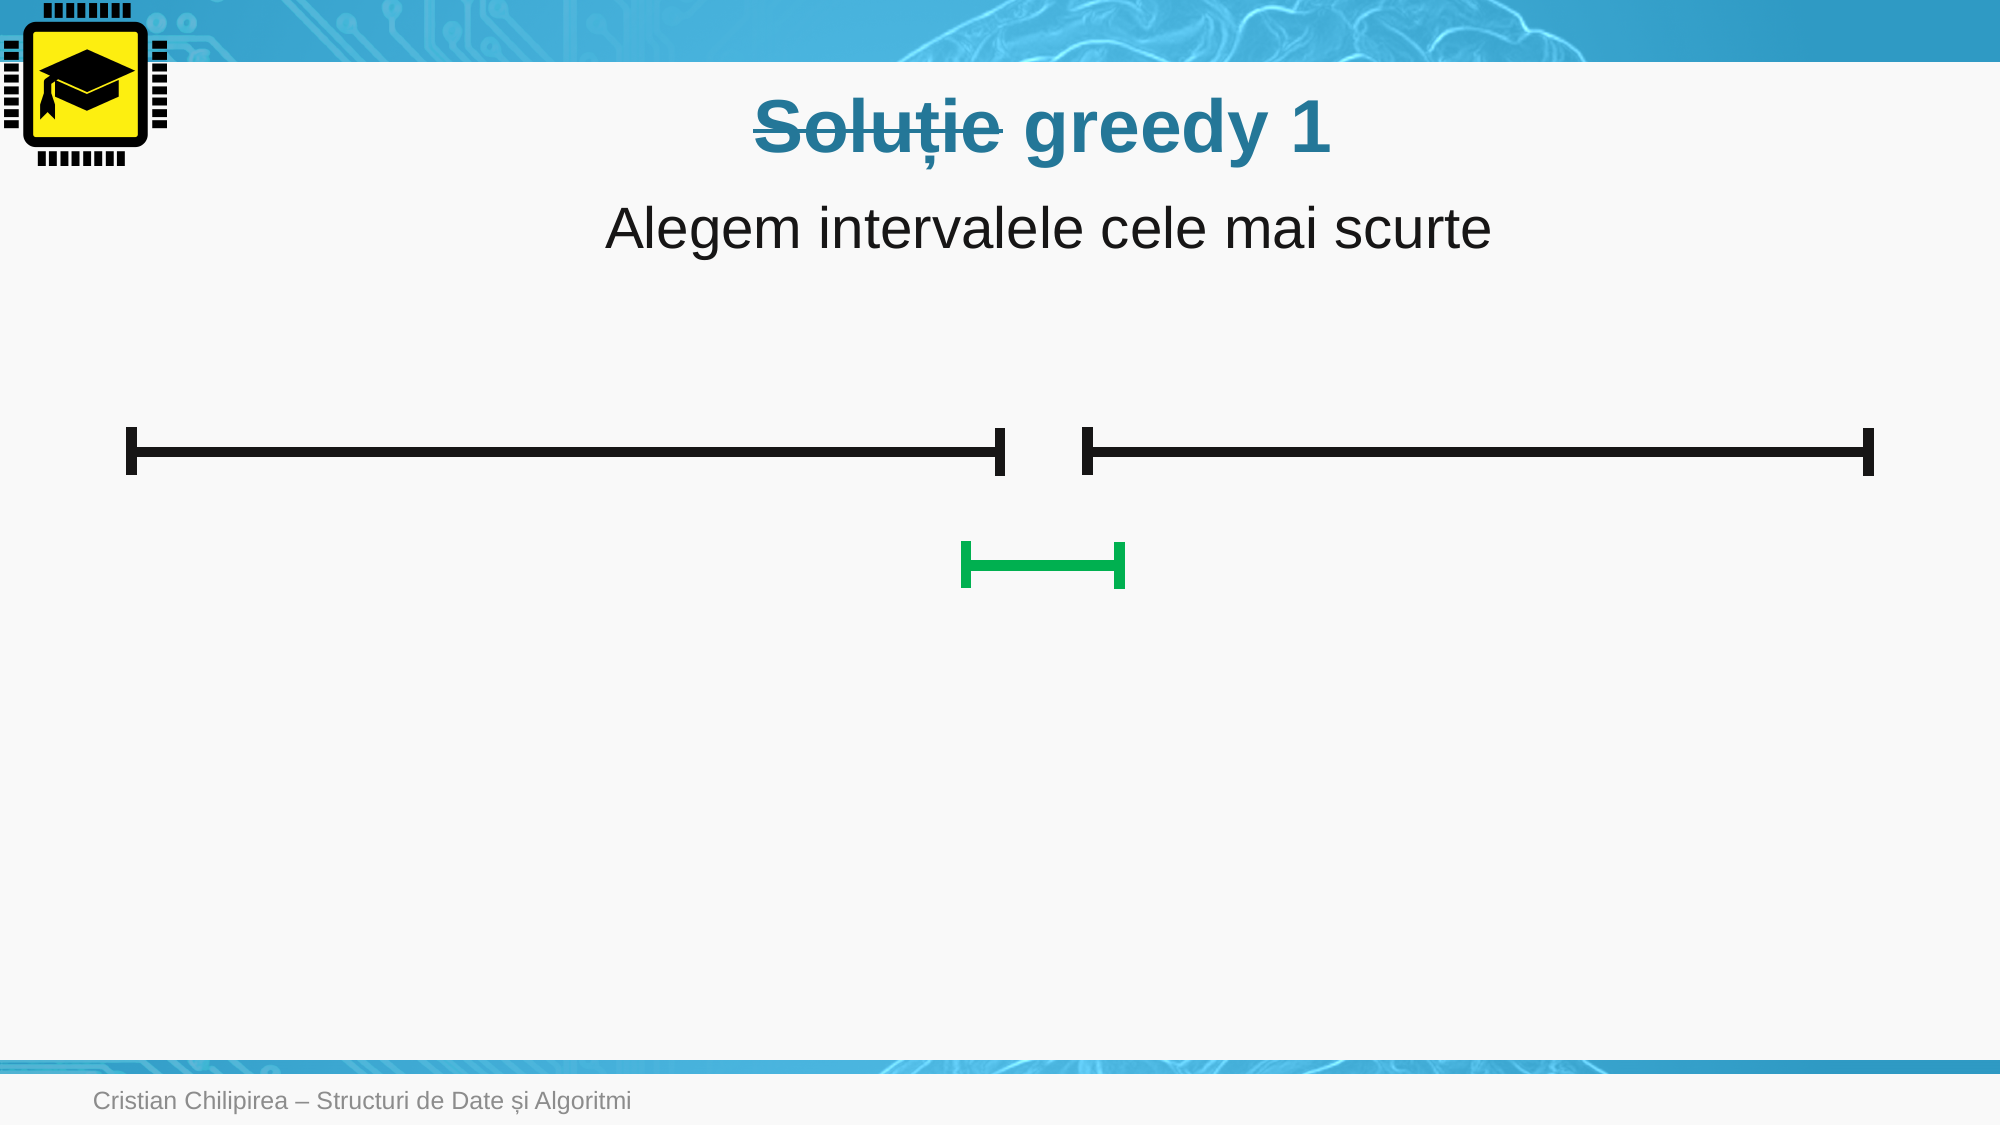

# Soluție greedy 1
Alegem intervalele cele mai scurte
Cristian Chilipirea – Structuri de Date și Algoritmi